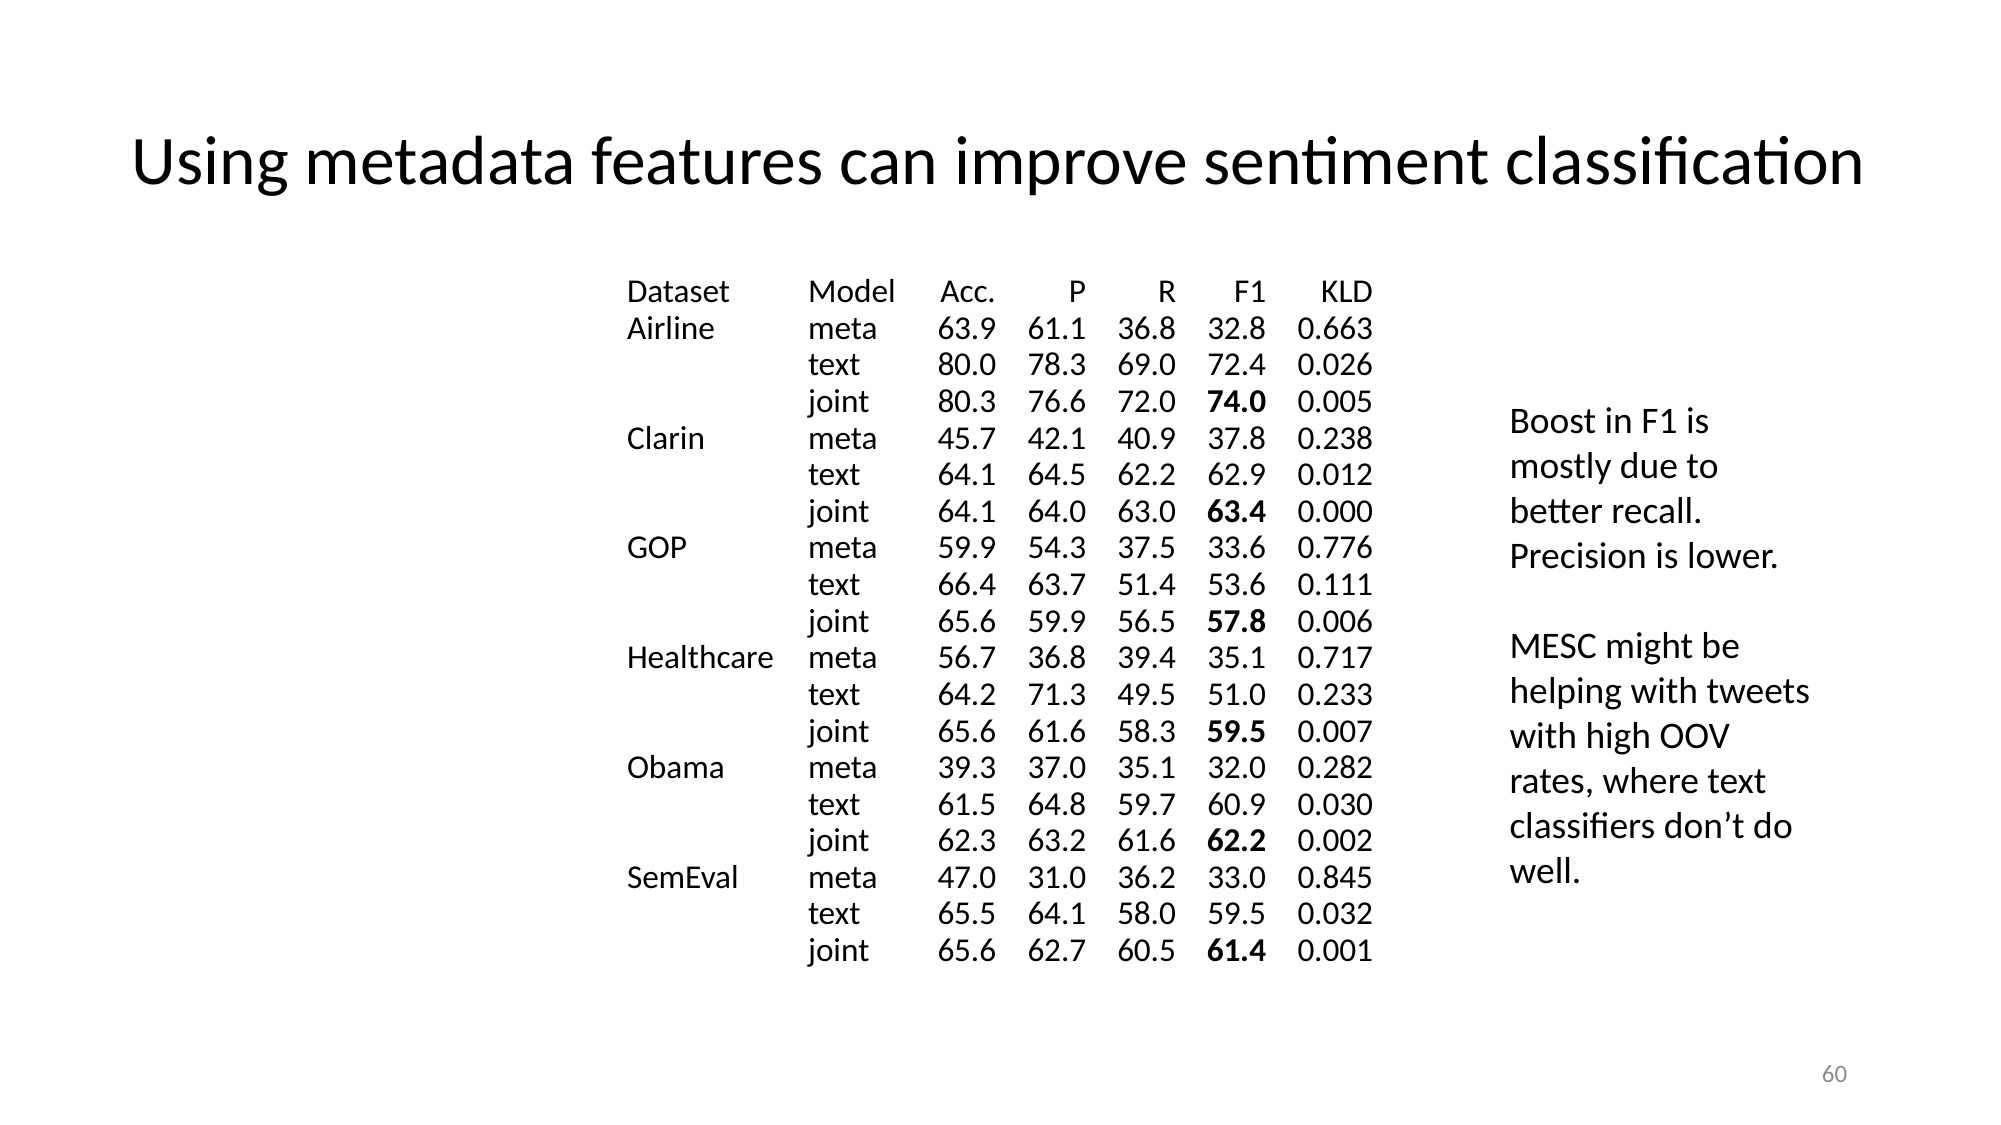

Using metadata features can improve sentiment classification
| Dataset | Model | Acc. | P | R | F1 | KLD |
| --- | --- | --- | --- | --- | --- | --- |
| Airline | meta | 63.9 | 61.1 | 36.8 | 32.8 | 0.663 |
|  | text | 80.0 | 78.3 | 69.0 | 72.4 | 0.026 |
|  | joint | 80.3 | 76.6 | 72.0 | 74.0 | 0.005 |
| Clarin | meta | 45.7 | 42.1 | 40.9 | 37.8 | 0.238 |
|  | text | 64.1 | 64.5 | 62.2 | 62.9 | 0.012 |
|  | joint | 64.1 | 64.0 | 63.0 | 63.4 | 0.000 |
| GOP | meta | 59.9 | 54.3 | 37.5 | 33.6 | 0.776 |
|  | text | 66.4 | 63.7 | 51.4 | 53.6 | 0.111 |
|  | joint | 65.6 | 59.9 | 56.5 | 57.8 | 0.006 |
| Healthcare | meta | 56.7 | 36.8 | 39.4 | 35.1 | 0.717 |
|  | text | 64.2 | 71.3 | 49.5 | 51.0 | 0.233 |
|  | joint | 65.6 | 61.6 | 58.3 | 59.5 | 0.007 |
| Obama | meta | 39.3 | 37.0 | 35.1 | 32.0 | 0.282 |
|  | text | 61.5 | 64.8 | 59.7 | 60.9 | 0.030 |
|  | joint | 62.3 | 63.2 | 61.6 | 62.2 | 0.002 |
| SemEval | meta | 47.0 | 31.0 | 36.2 | 33.0 | 0.845 |
|  | text | 65.5 | 64.1 | 58.0 | 59.5 | 0.032 |
|  | joint | 65.6 | 62.7 | 60.5 | 61.4 | 0.001 |
Boost in F1 is mostly due to better recall. Precision is lower.

MESC might be helping with tweets with high OOV rates, where text classifiers don’t do well.
60